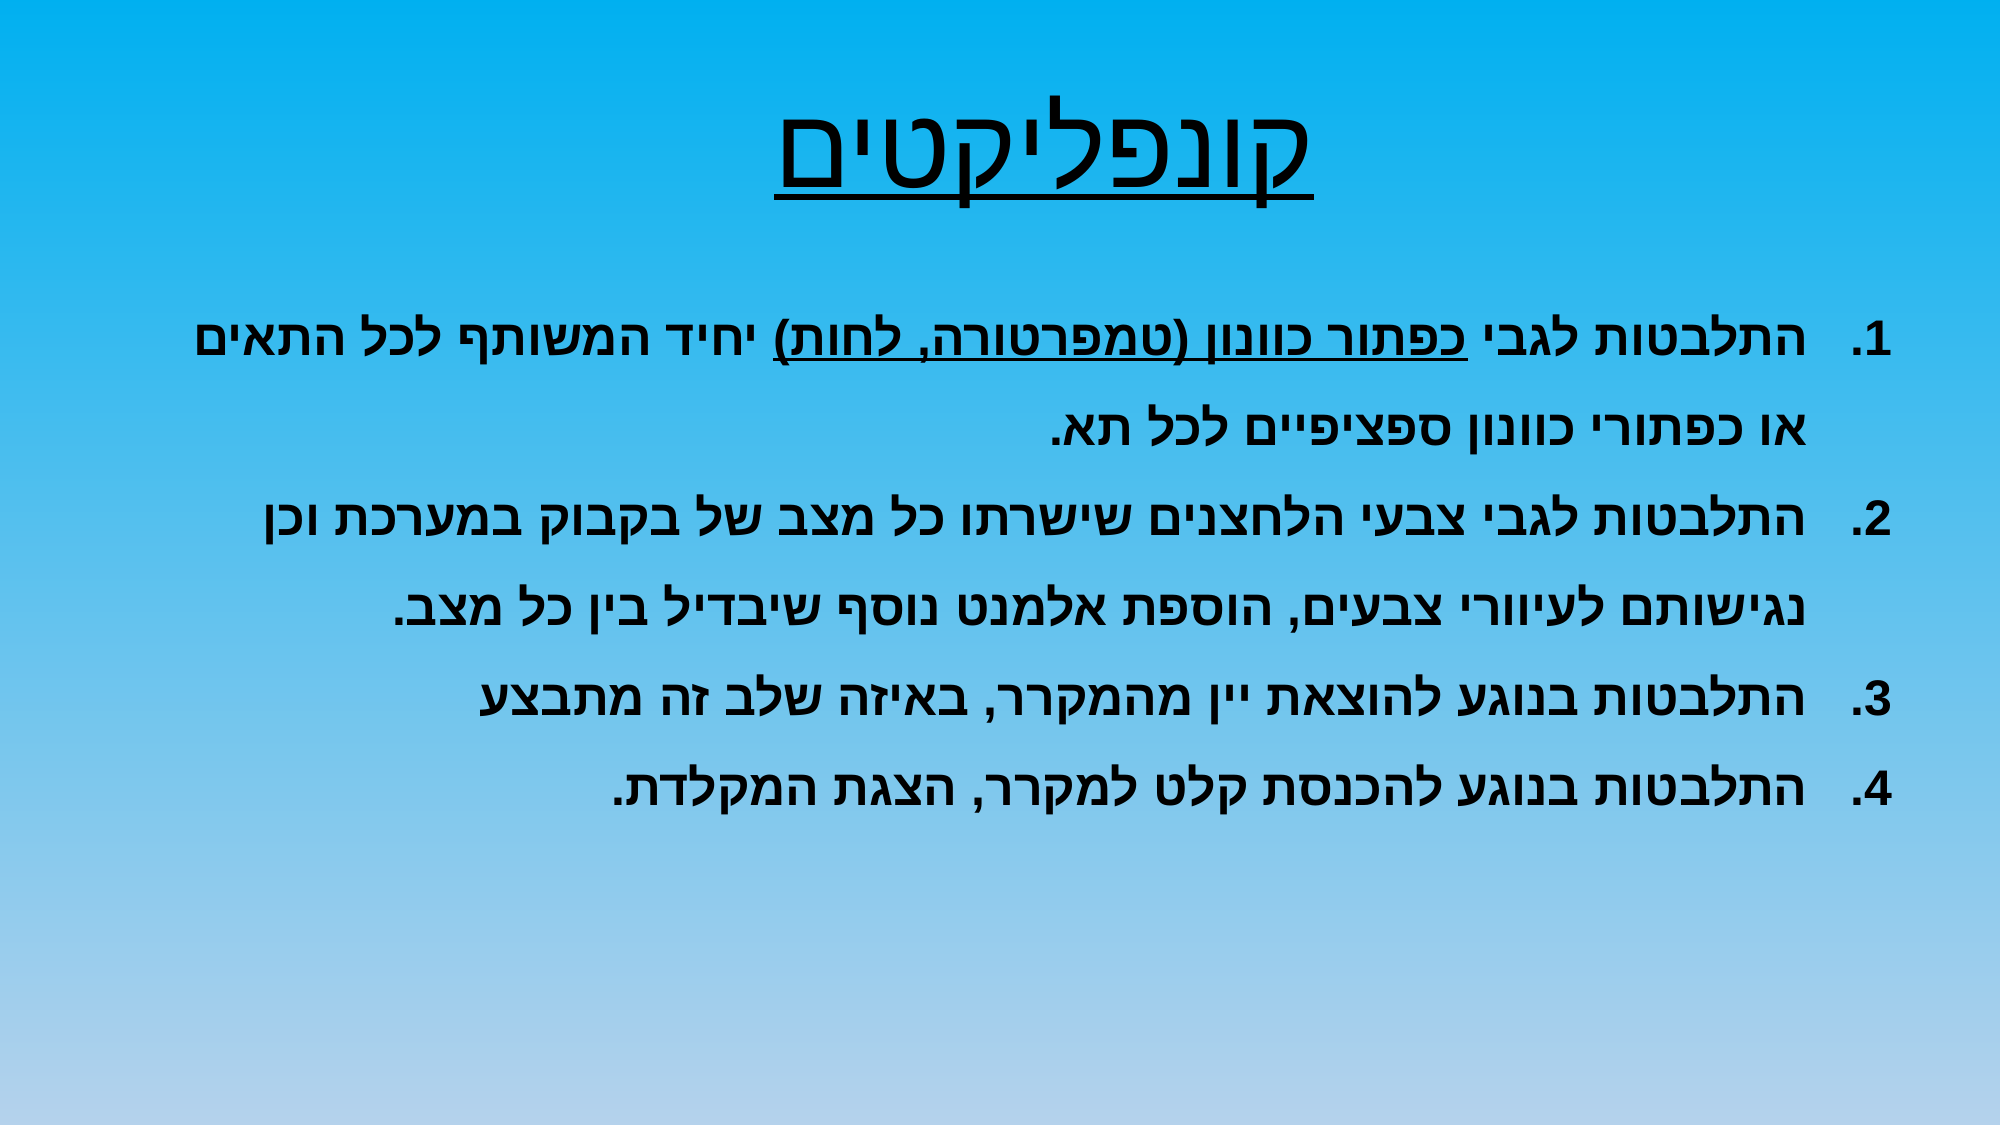

קונפליקטים
התלבטות לגבי כפתור כוונון (טמפרטורה, לחות) יחיד המשותף לכל התאים או כפתורי כוונון ספציפיים לכל תא.
התלבטות לגבי צבעי הלחצנים שישרתו כל מצב של בקבוק במערכת וכן נגישותם לעיוורי צבעים, הוספת אלמנט נוסף שיבדיל בין כל מצב.
התלבטות בנוגע להוצאת יין מהמקרר, באיזה שלב זה מתבצע
התלבטות בנוגע להכנסת קלט למקרר, הצגת המקלדת.